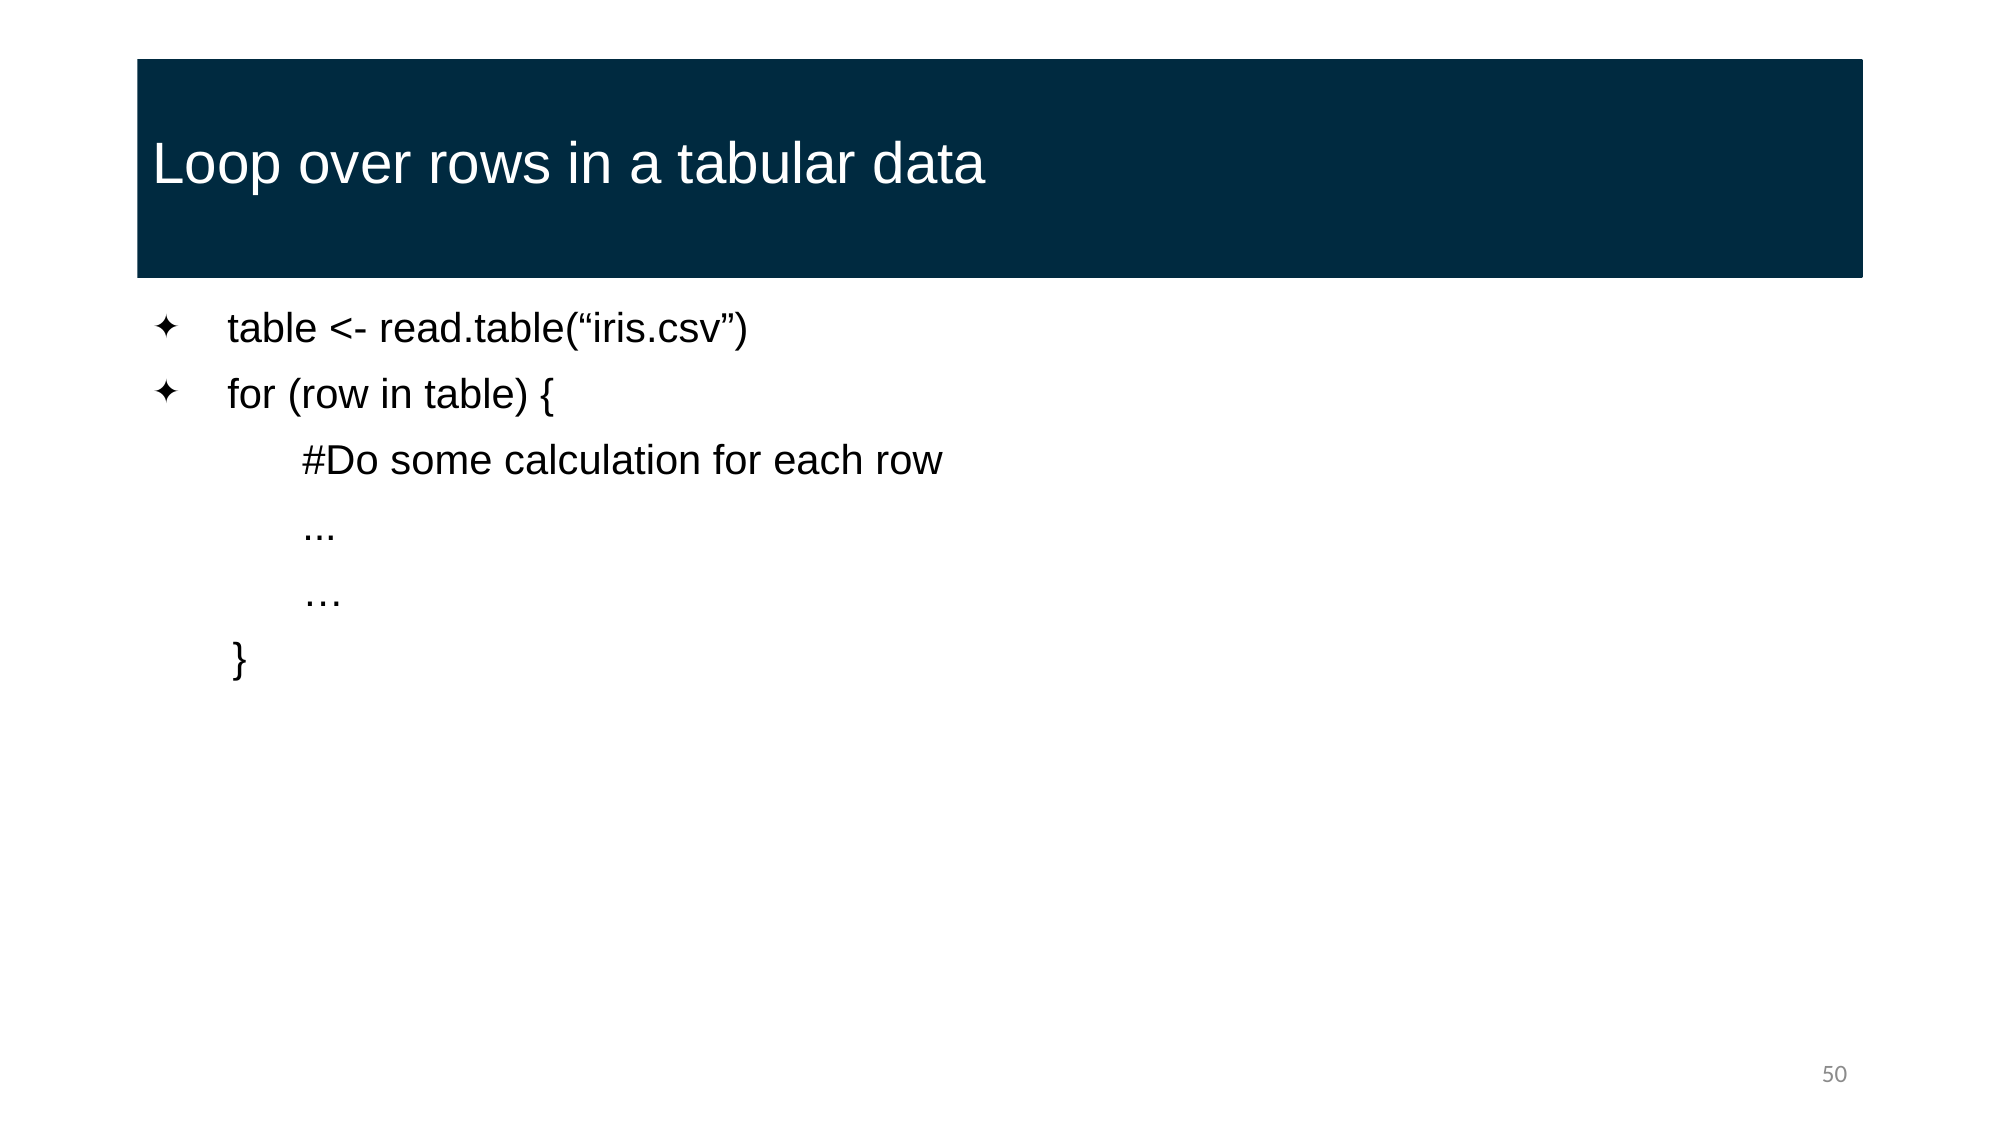

# Loop over rows in a tabular data
table <- read.table(“iris.csv”)
for (row in table) {
	#Do some calculation for each row
     	...
	…
       }

50